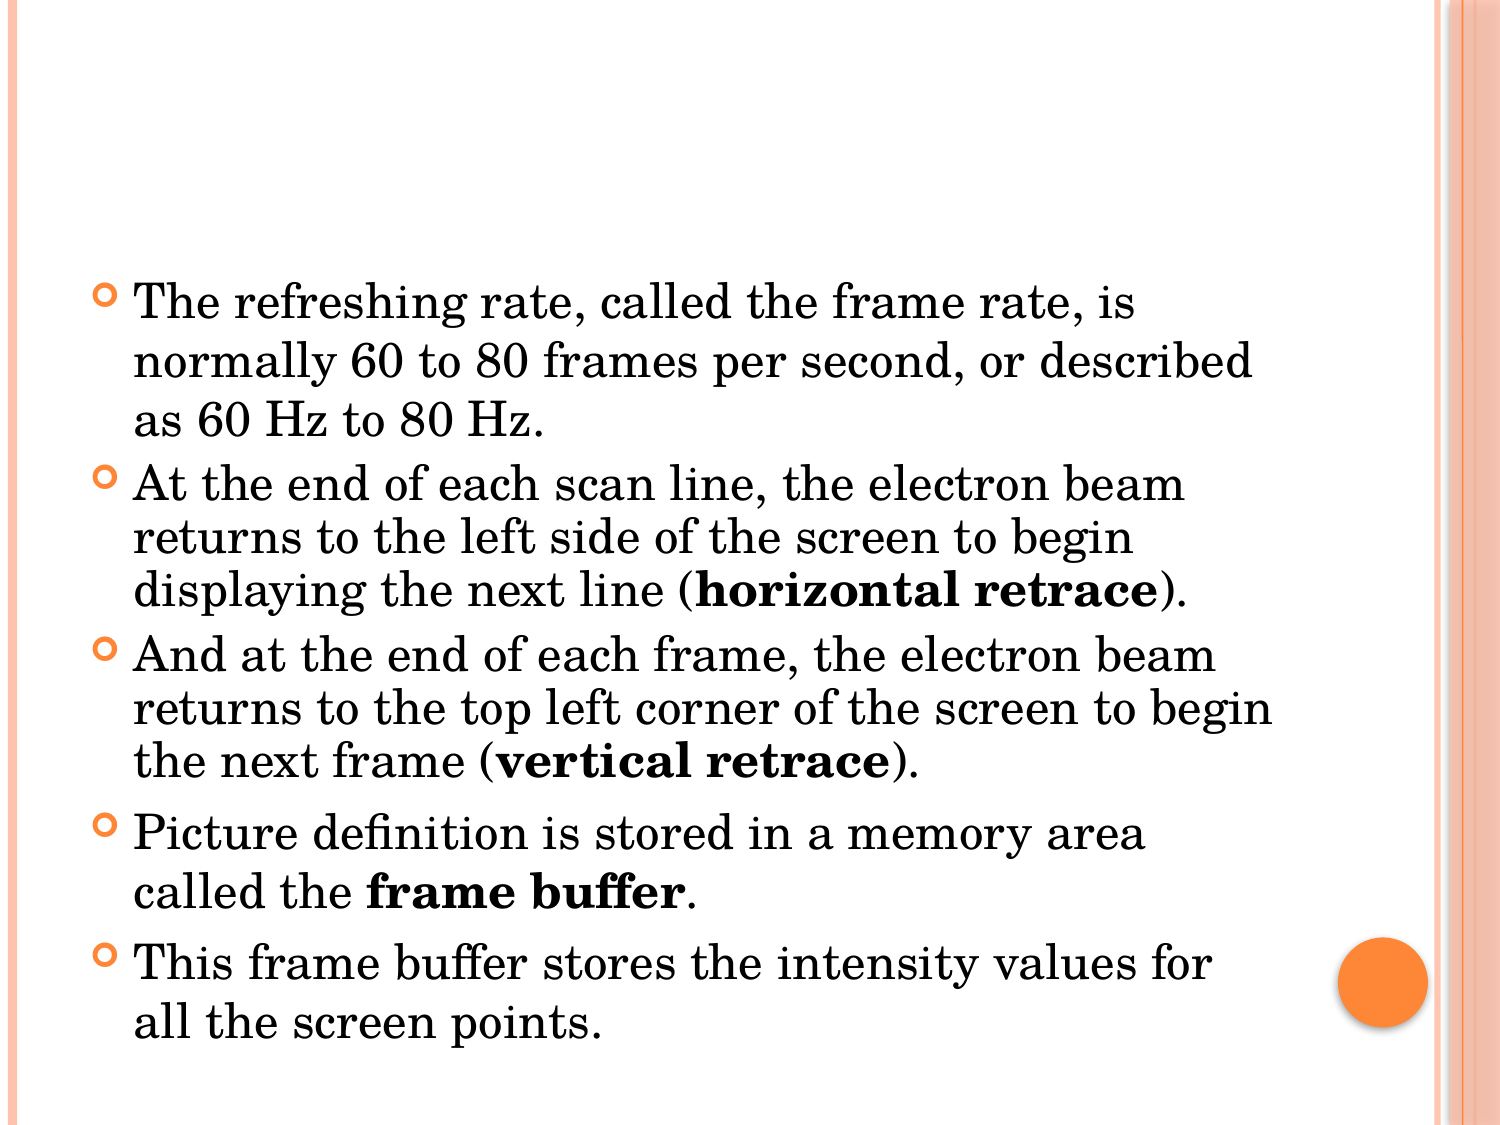

#
The refreshing rate, called the frame rate, is normally 60 to 80 frames per second, or described as 60 Hz to 80 Hz.
At the end of each scan line, the electron beam returns to the left side of the screen to begin displaying the next line (horizontal retrace).
And at the end of each frame, the electron beam returns to the top left corner of the screen to begin the next frame (vertical retrace).
Picture definition is stored in a memory area called the frame buffer.
This frame buffer stores the intensity values for all the screen points.